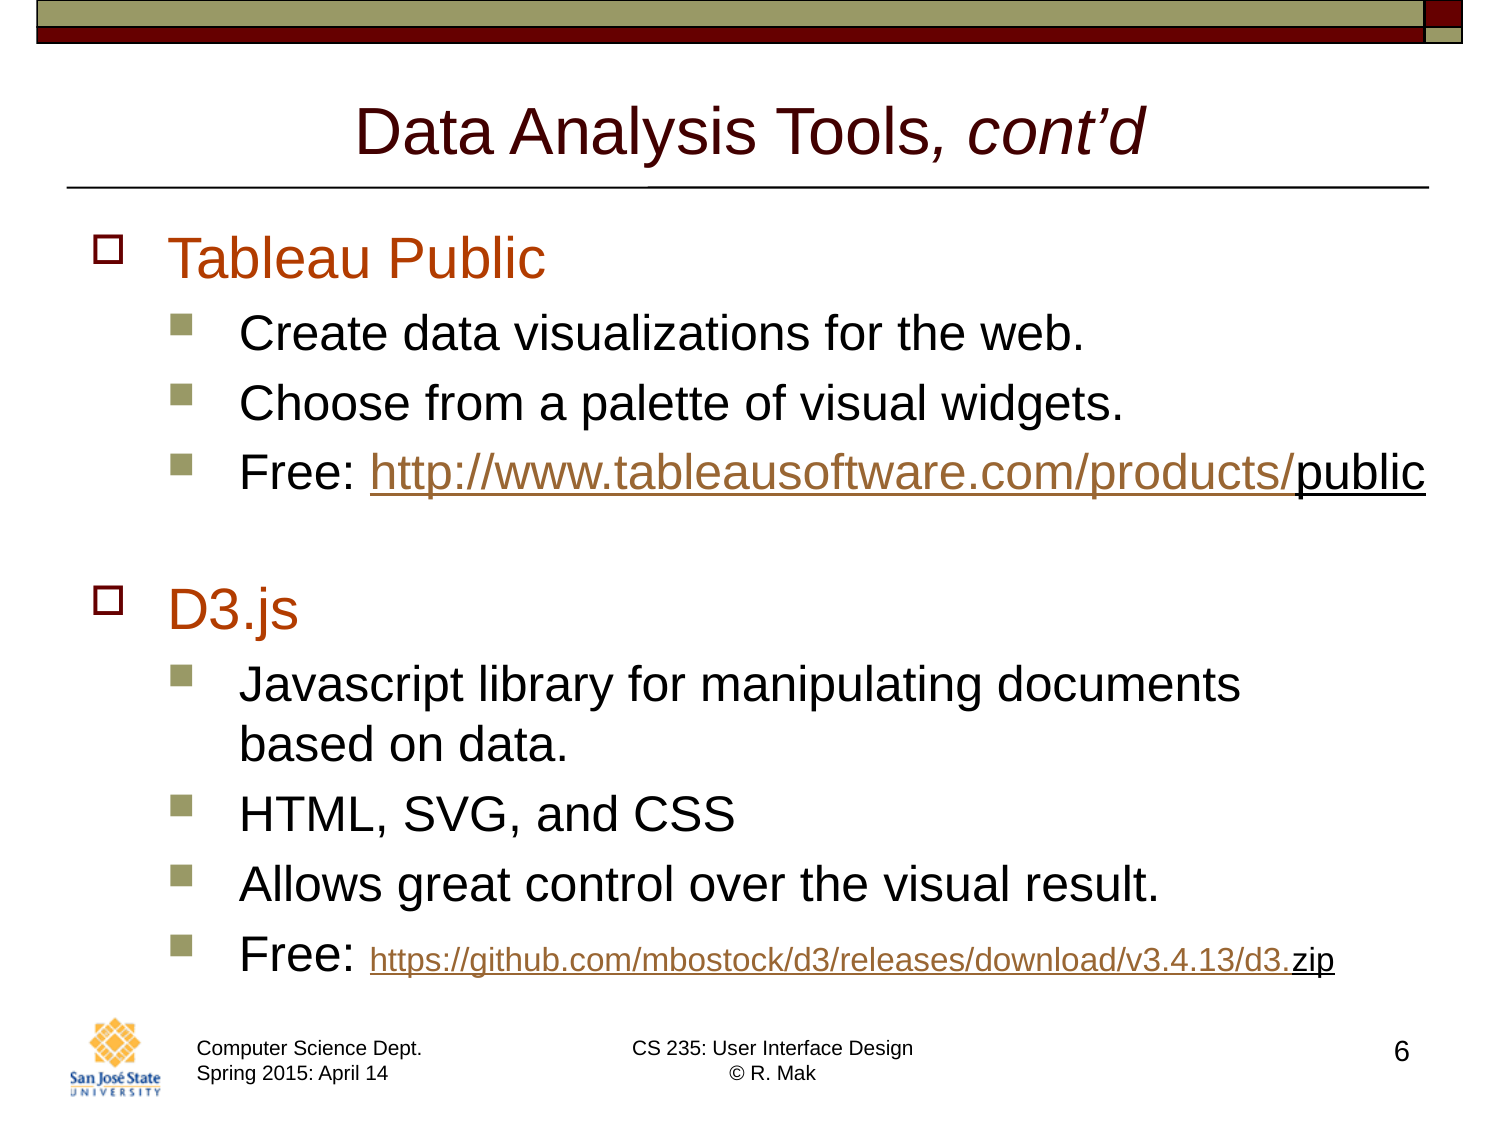

# Data Analysis Tools, cont’d
Tableau Public
Create data visualizations for the web.
Choose from a palette of visual widgets.
Free: http://www.tableausoftware.com/products/public

D3.js
Javascript library for manipulating documents
based on data.
HTML, SVG, and CSS
Allows great control over the visual result.
Free: https://github.com/mbostock/d3/releases/download/v3.4.13/d3.zip

6